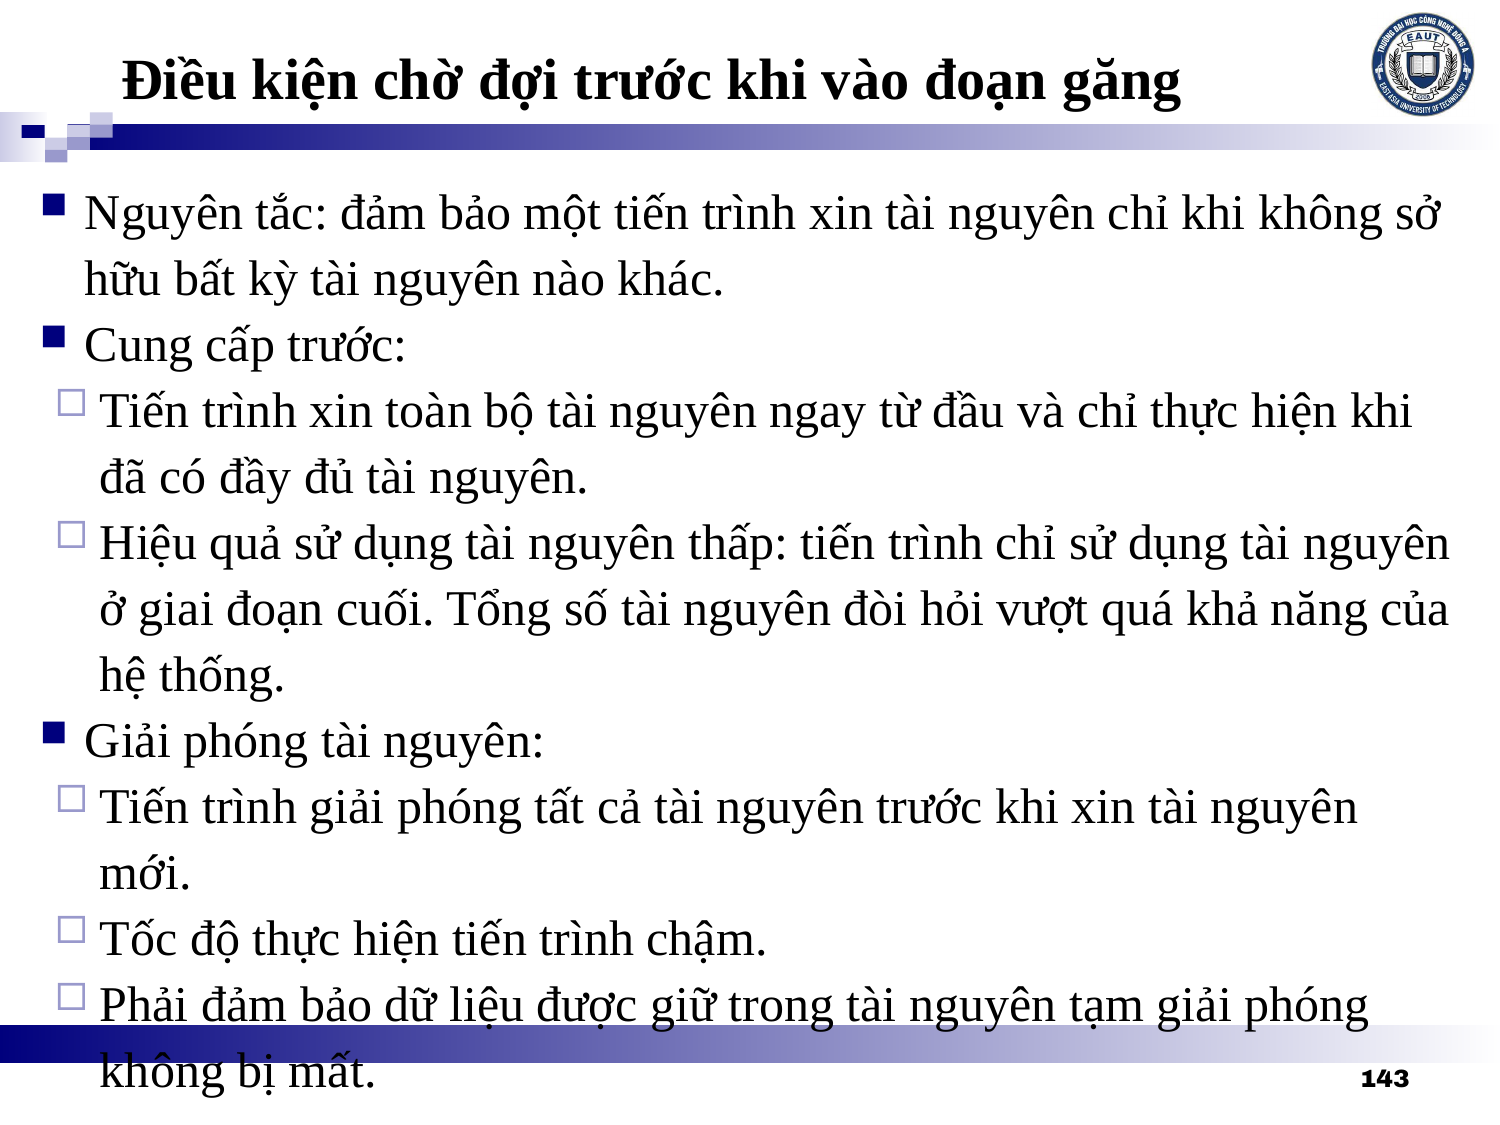

# Điều kiện chờ đợi trước khi vào đoạn găng
Nguyên tắc: đảm bảo một tiến trình xin tài nguyên chỉ khi không sở hữu bất kỳ tài nguyên nào khác.
Cung cấp trước:
Tiến trình xin toàn bộ tài nguyên ngay từ đầu và chỉ thực hiện khi đã có đầy đủ tài nguyên.
Hiệu quả sử dụng tài nguyên thấp: tiến trình chỉ sử dụng tài nguyên ở giai đoạn cuối. Tổng số tài nguyên đòi hỏi vượt quá khả năng của hệ thống.
Giải phóng tài nguyên:
Tiến trình giải phóng tất cả tài nguyên trước khi xin tài nguyên mới.
Tốc độ thực hiện tiến trình chậm.
Phải đảm bảo dữ liệu được giữ trong tài nguyên tạm giải phóng không bị mất.
143